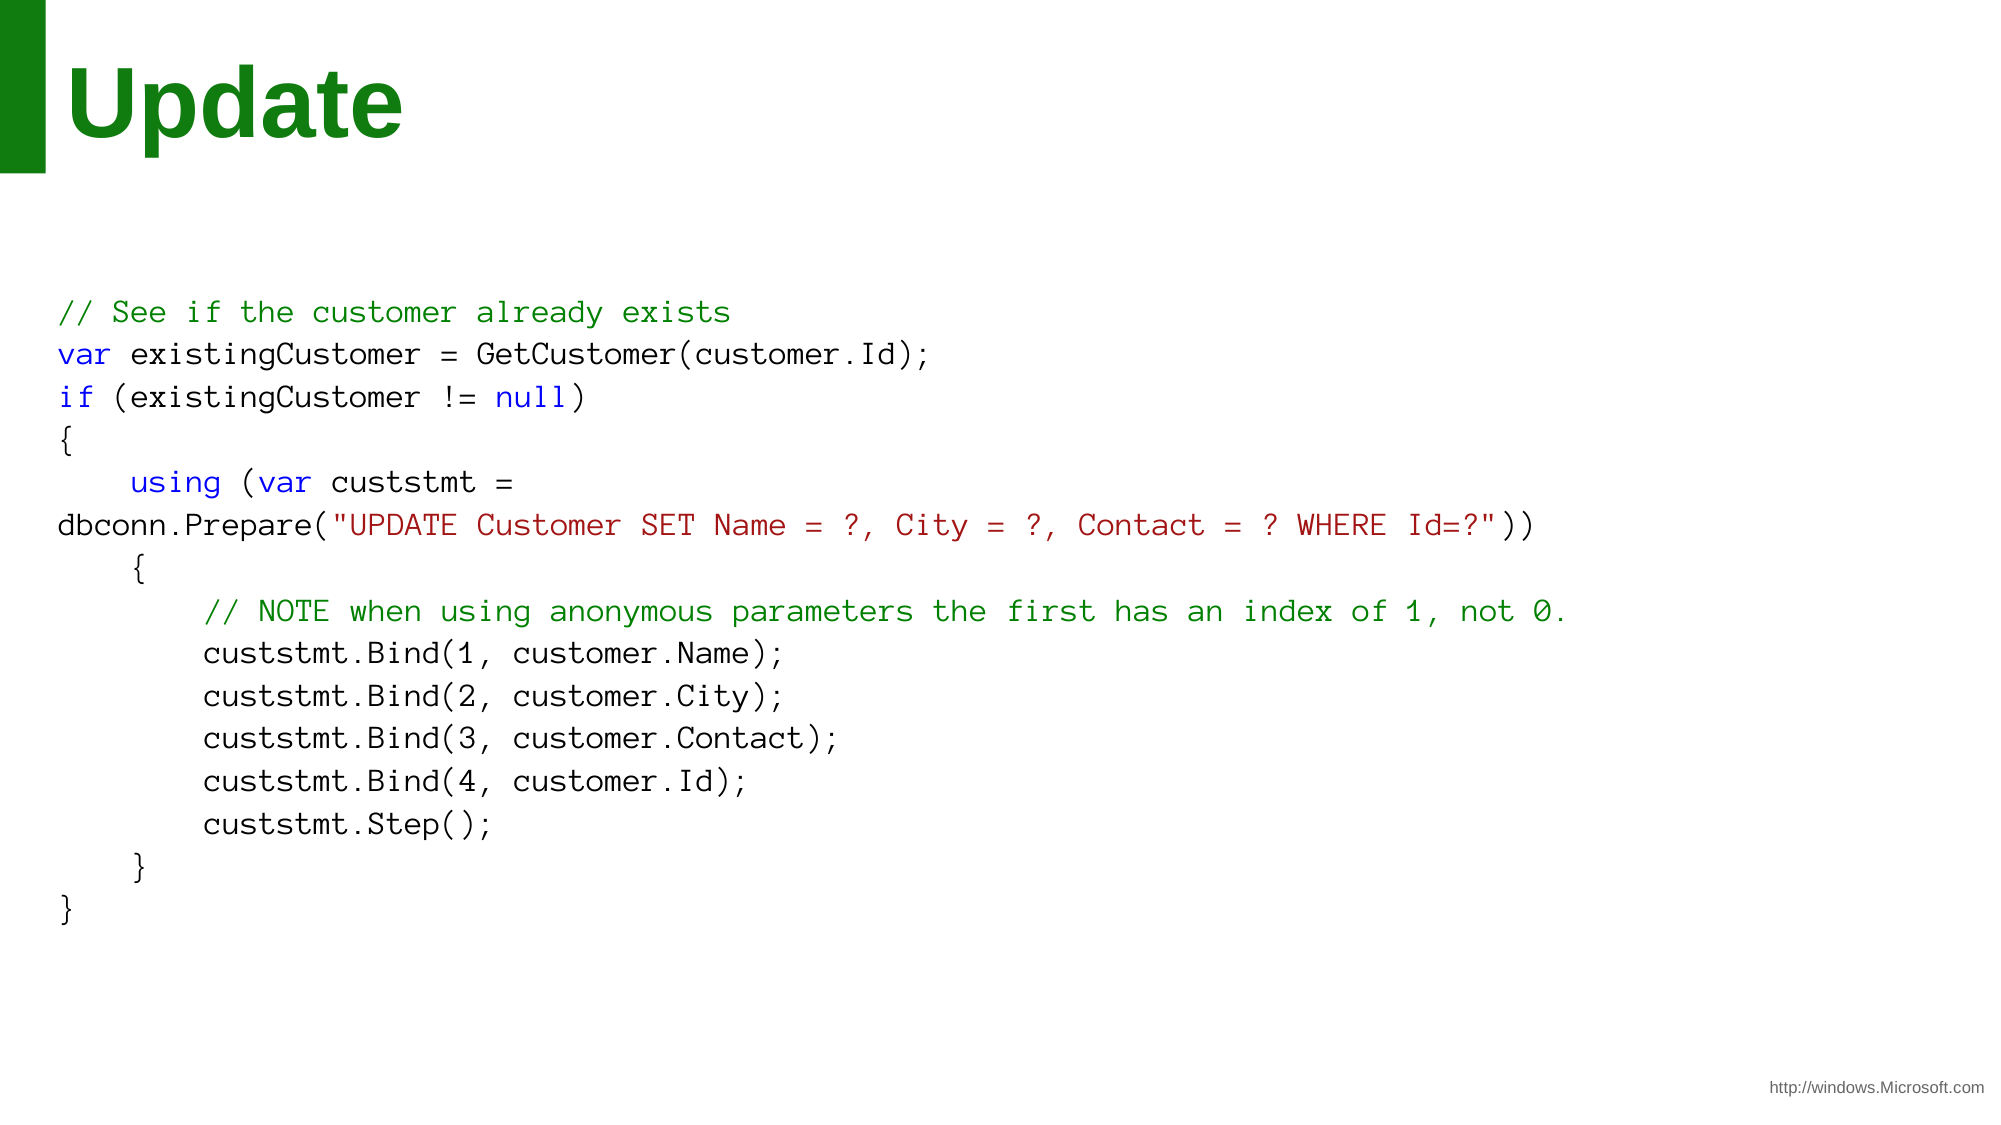

# Update
// See if the customer already exists
var existingCustomer = GetCustomer(customer.Id);
if (existingCustomer != null)
{
    using (var custstmt = dbconn.Prepare("UPDATE Customer SET Name = ?, City = ?, Contact = ? WHERE Id=?"))
    {
        // NOTE when using anonymous parameters the first has an index of 1, not 0.
        custstmt.Bind(1, customer.Name);
        custstmt.Bind(2, customer.City);
        custstmt.Bind(3, customer.Contact);
        custstmt.Bind(4, customer.Id);
        custstmt.Step();
    }
}